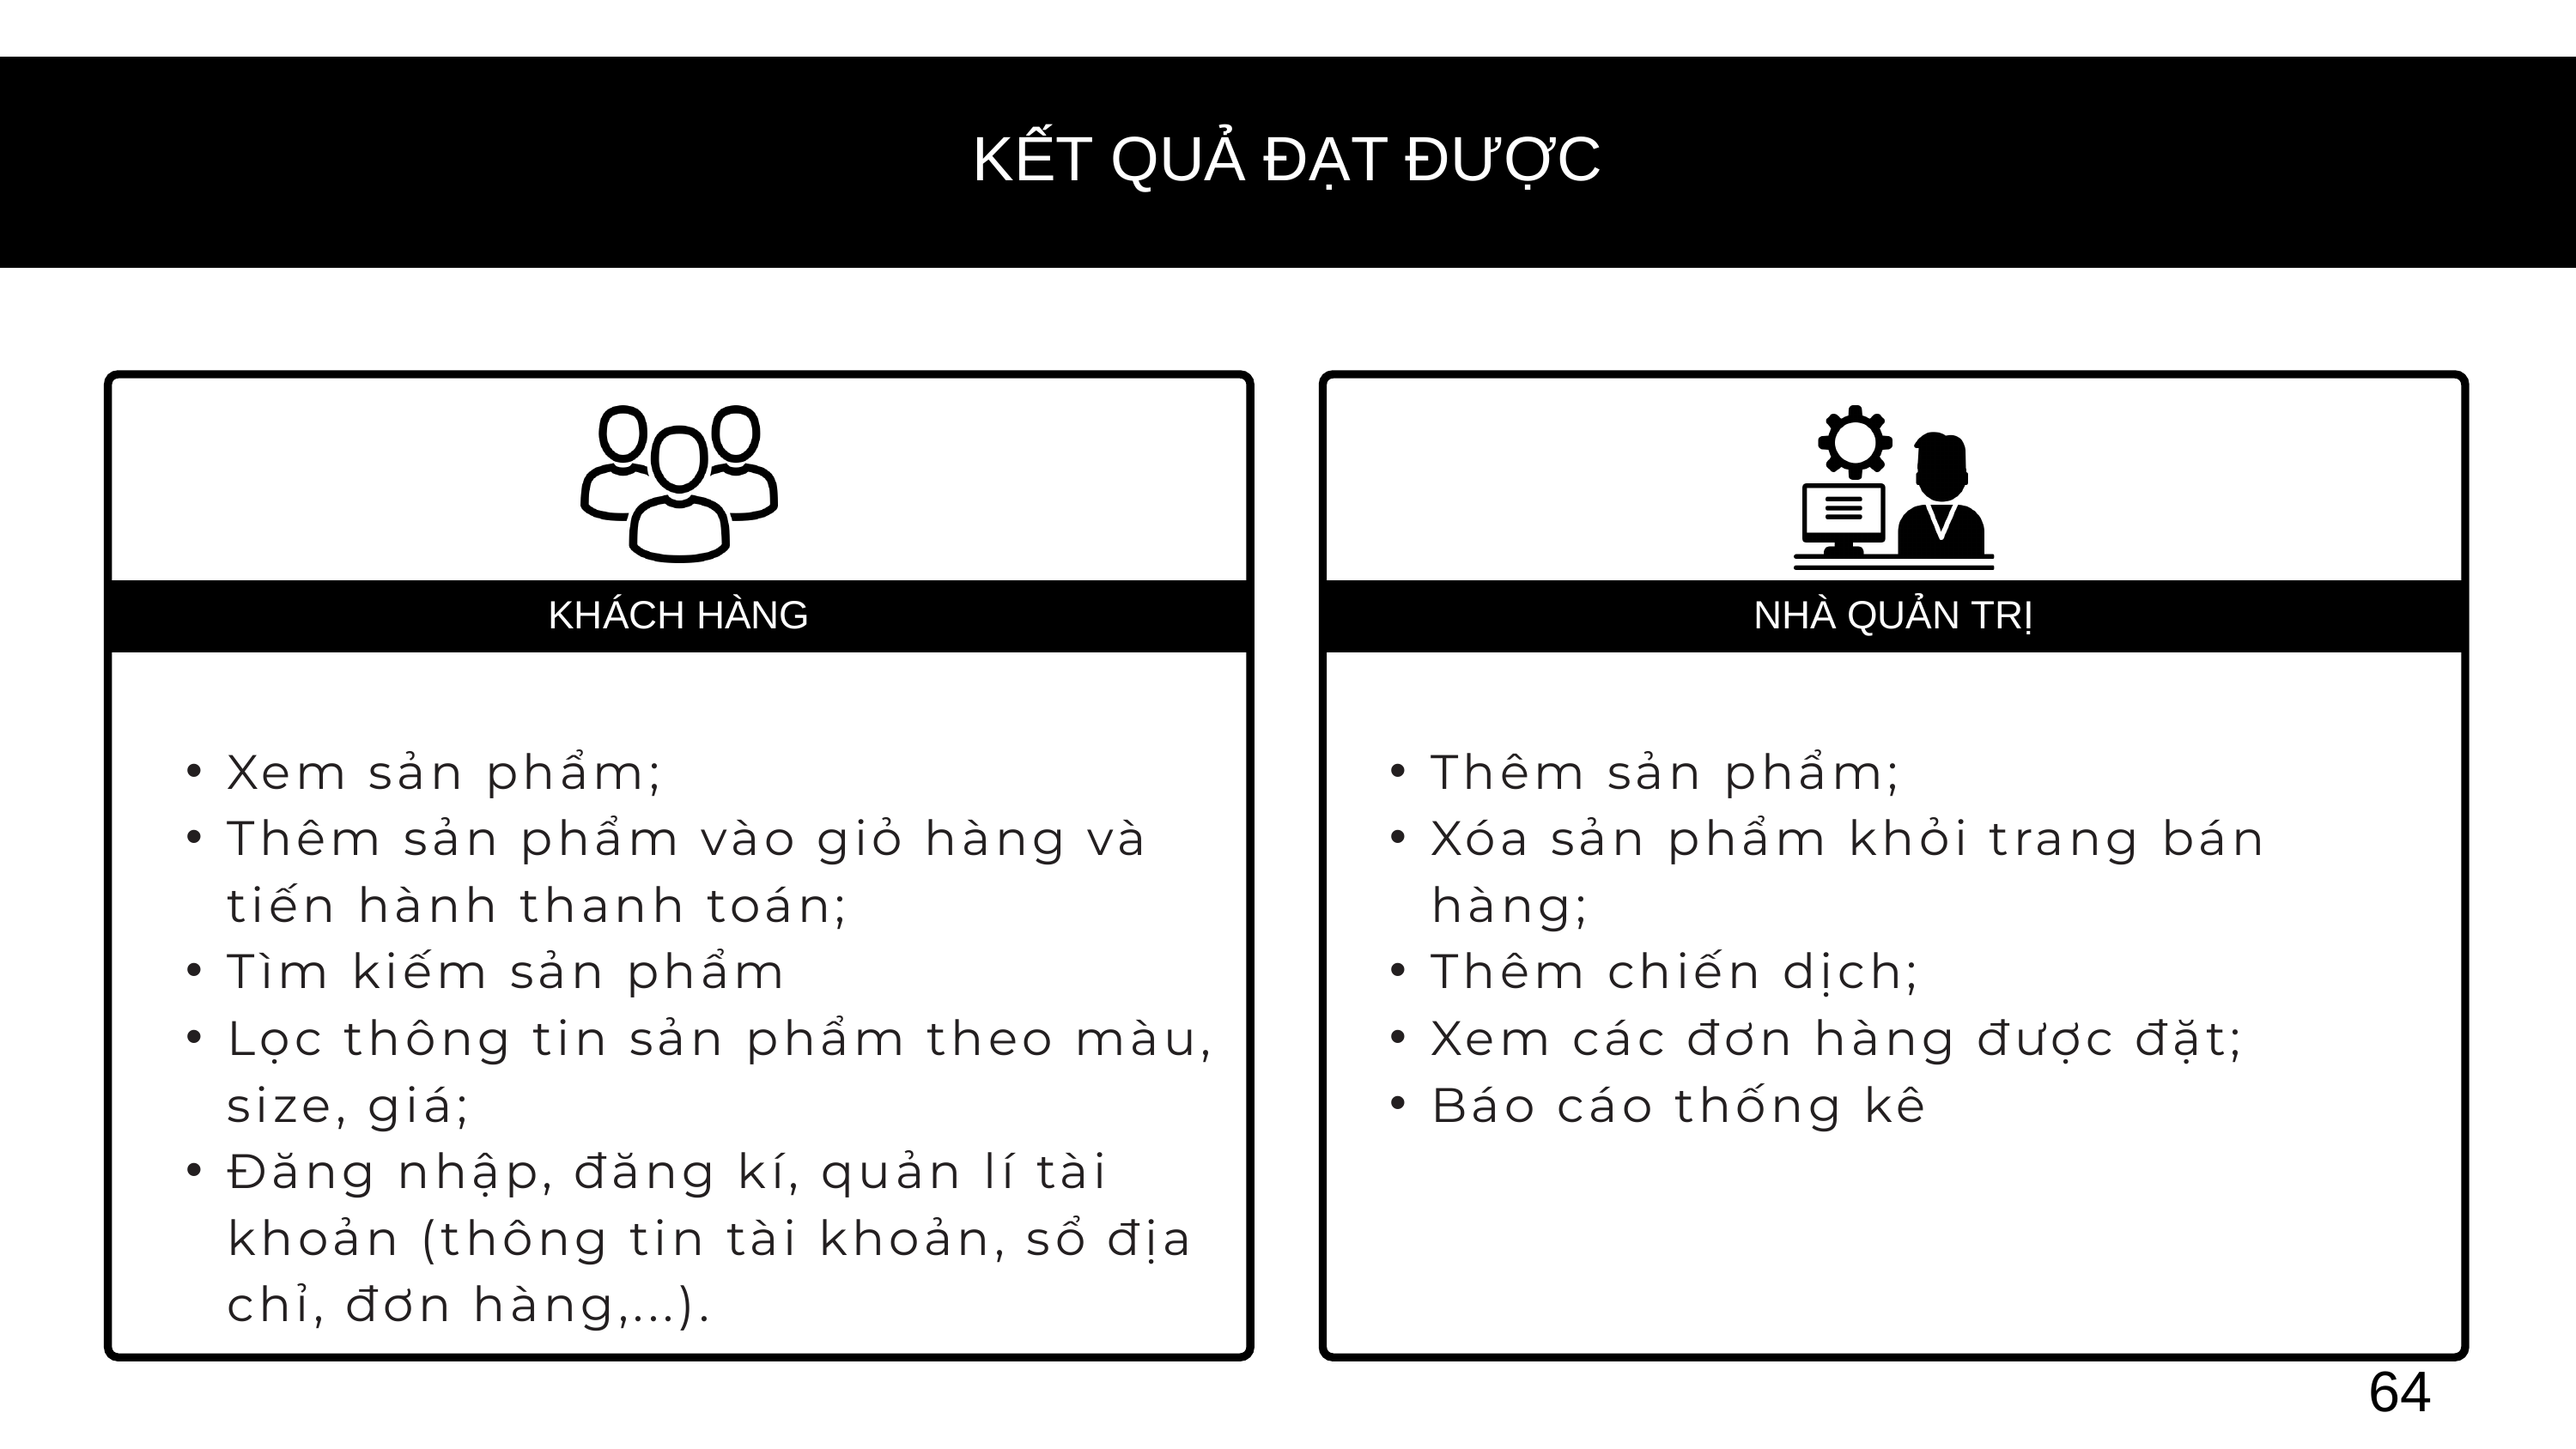

KẾT QUẢ ĐẠT ĐƯỢC

KHÁCH HÀNG

NHÀ QUẢN TRỊ
Xem sản phẩm;
Thêm sản phẩm vào giỏ hàng và tiến hành thanh toán;
Tìm kiếm sản phẩm
Lọc thông tin sản phẩm theo màu, size, giá;
Đăng nhập, đăng kí, quản lí tài khoản (thông tin tài khoản, sổ địa chỉ, đơn hàng,...).
Thêm sản phẩm;
Xóa sản phẩm khỏi trang bán hàng;
Thêm chiến dịch;
Xem các đơn hàng được đặt;
Báo cáo thống kê
64